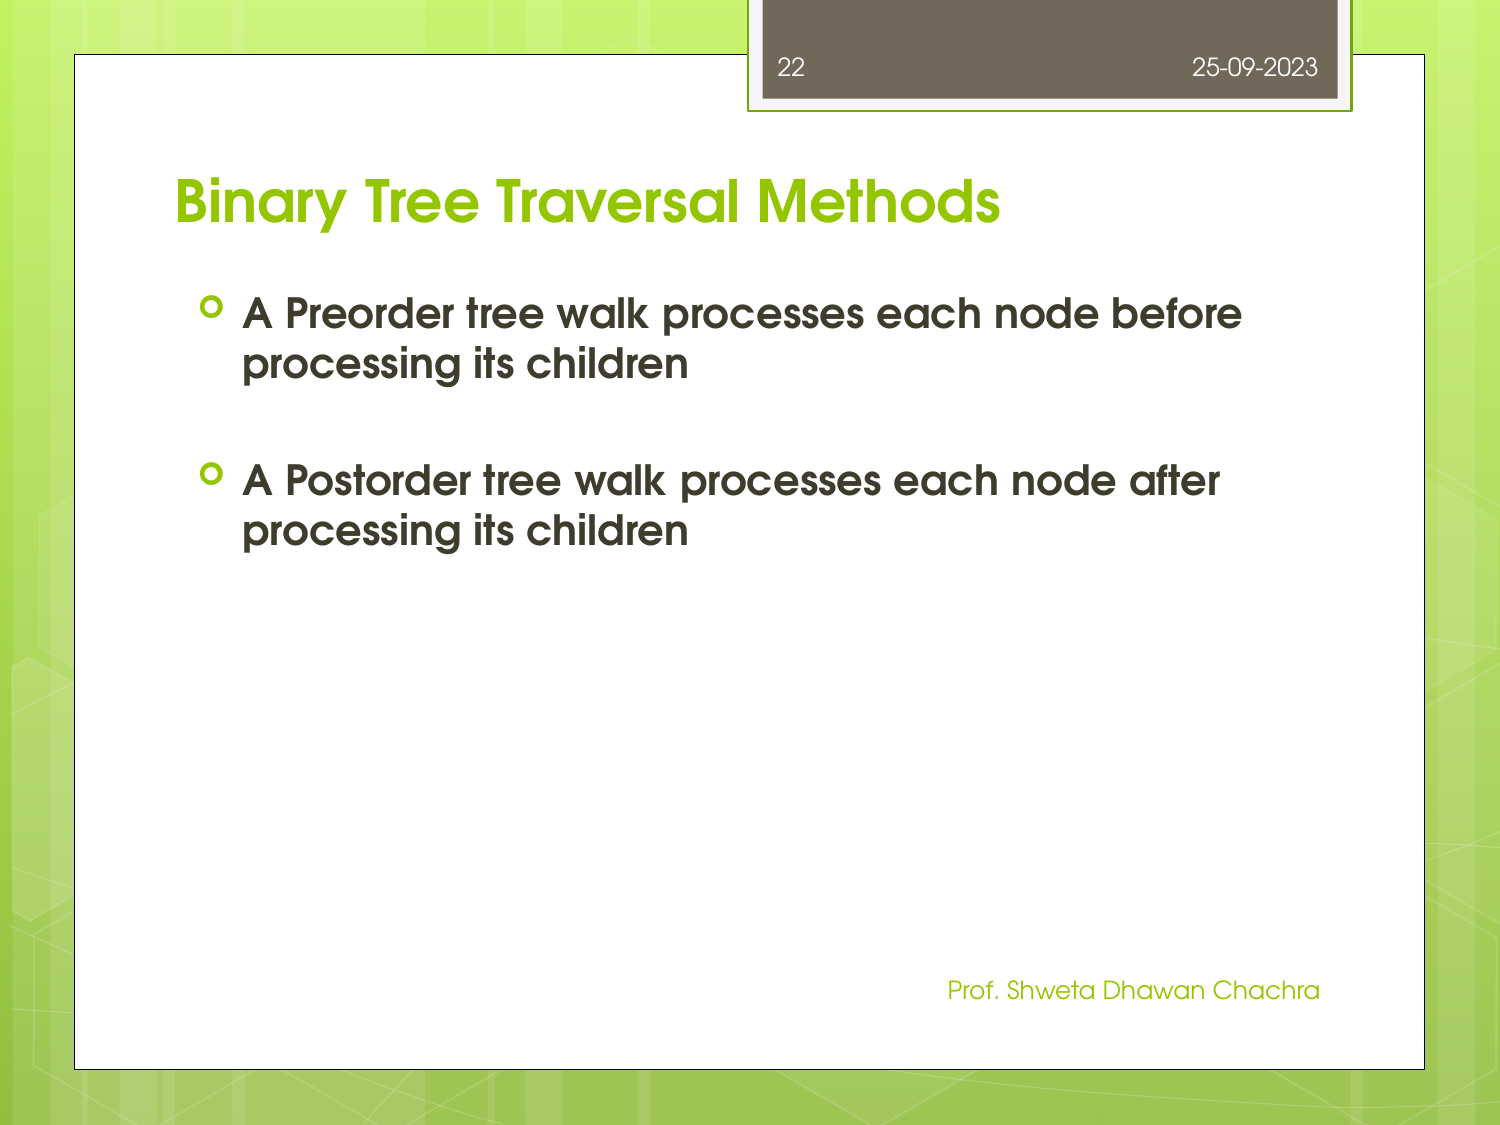

22
25-09-2023
# Binary Tree Traversal Methods
A Preorder tree walk processes each node before processing its children

A Postorder tree walk processes each node after processing its children

Prof. Shweta Dhawan Chachra